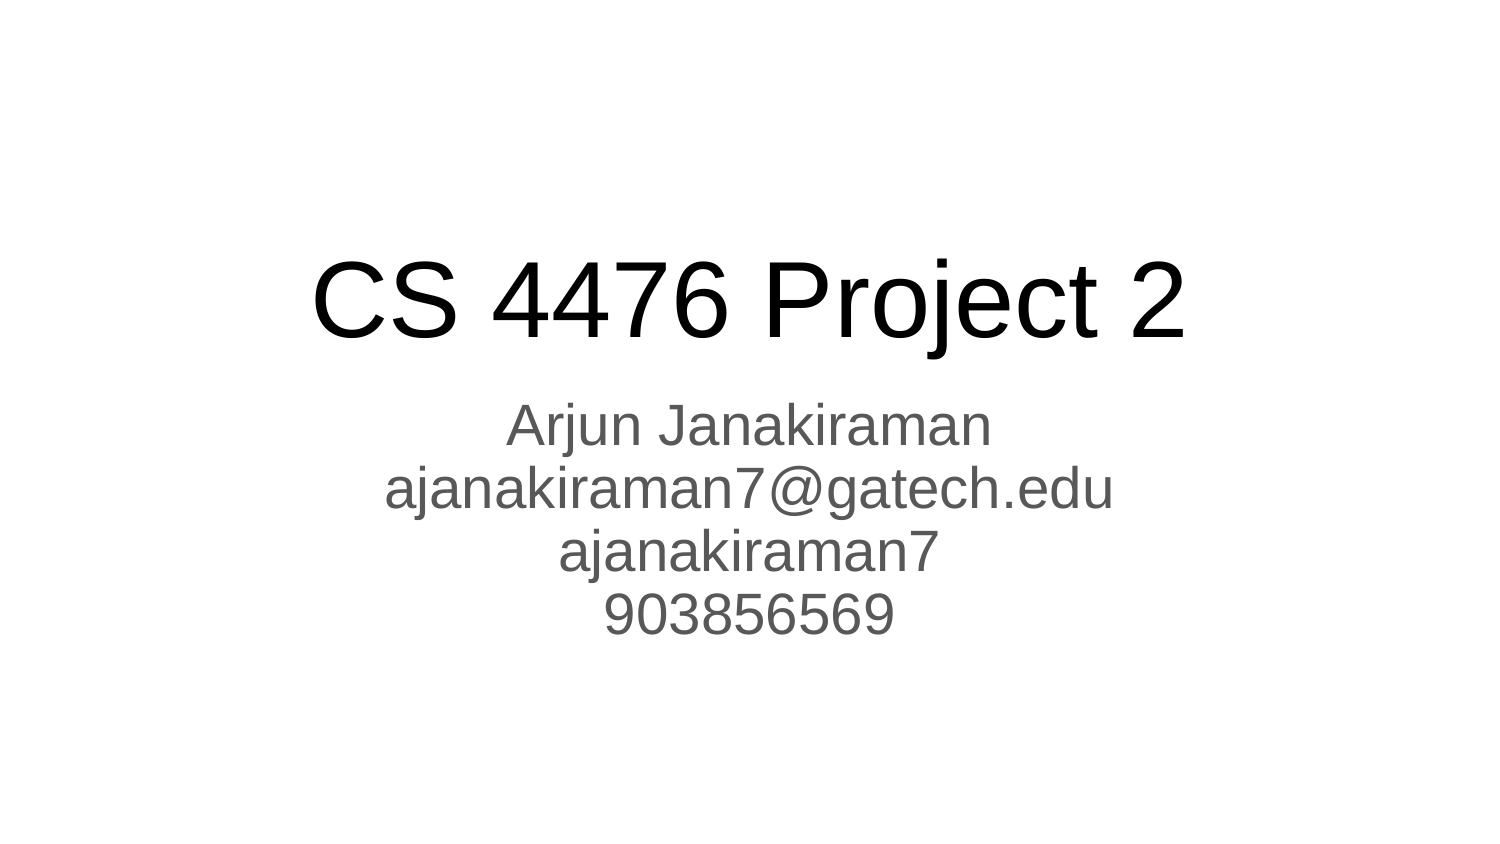

# CS 4476 Project 2
Arjun Janakiraman
ajanakiraman7@gatech.edu
ajanakiraman7
903856569